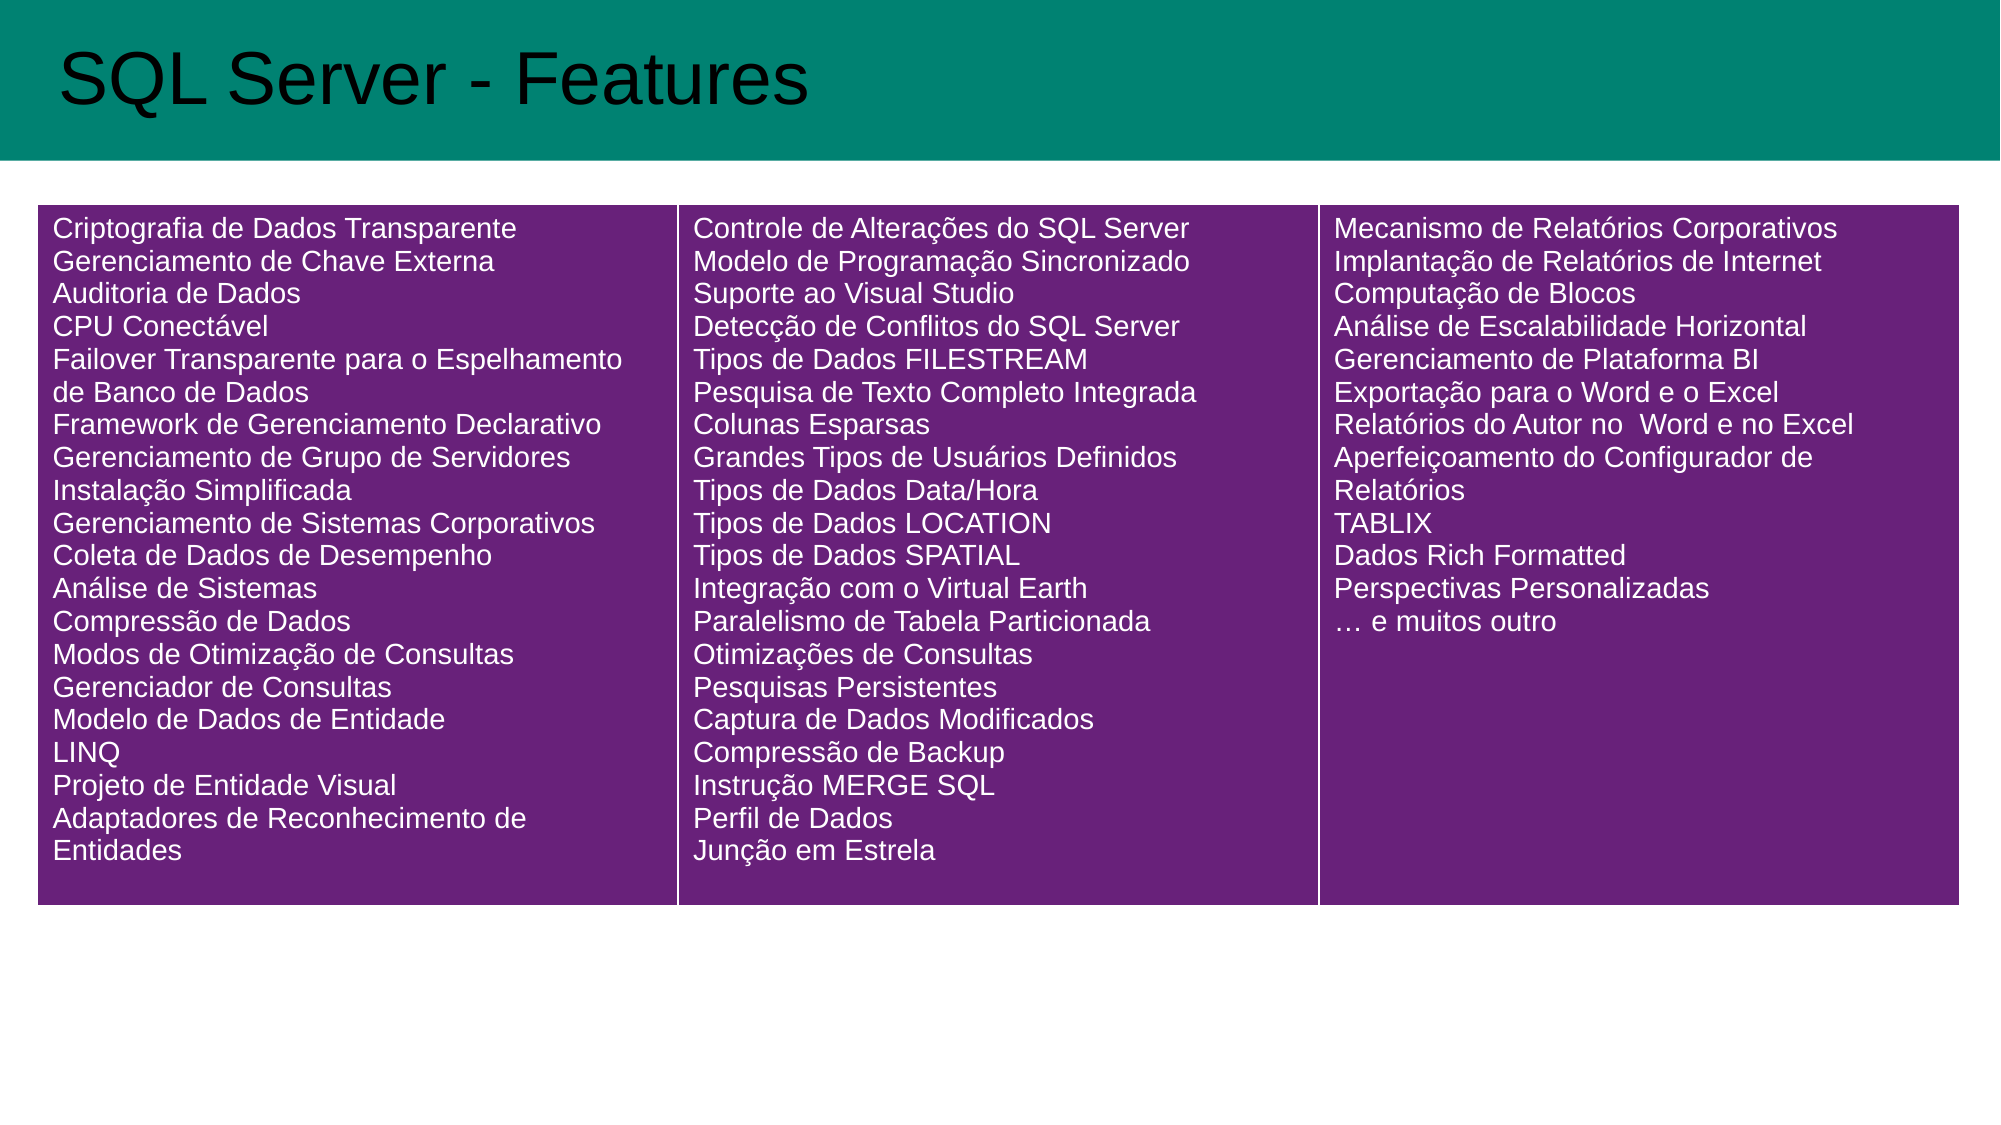

SQL Server - Features
| Criptografia de Dados Transparente Gerenciamento de Chave Externa Auditoria de Dados CPU Conectável Failover Transparente para o Espelhamento de Banco de Dados Framework de Gerenciamento Declarativo Gerenciamento de Grupo de Servidores Instalação Simplificada Gerenciamento de Sistemas Corporativos Coleta de Dados de Desempenho Análise de Sistemas Compressão de Dados Modos de Otimização de Consultas Gerenciador de Consultas Modelo de Dados de Entidade LINQ Projeto de Entidade Visual Adaptadores de Reconhecimento de Entidades | Controle de Alterações do SQL Server Modelo de Programação Sincronizado Suporte ao Visual Studio Detecção de Conflitos do SQL Server Tipos de Dados FILESTREAM Pesquisa de Texto Completo Integrada Colunas Esparsas Grandes Tipos de Usuários Definidos Tipos de Dados Data/Hora Tipos de Dados LOCATION Tipos de Dados SPATIAL Integração com o Virtual Earth Paralelismo de Tabela Particionada Otimizações de Consultas Pesquisas Persistentes Captura de Dados Modificados Compressão de Backup Instrução MERGE SQL Perfil de Dados Junção em Estrela | Mecanismo de Relatórios Corporativos Implantação de Relatórios de Internet Computação de Blocos Análise de Escalabilidade Horizontal Gerenciamento de Plataforma BI Exportação para o Word e o Excel Relatórios do Autor no Word e no Excel Aperfeiçoamento do Configurador de Relatórios TABLIX Dados Rich Formatted Perspectivas Personalizadas … e muitos outro |
| --- | --- | --- |